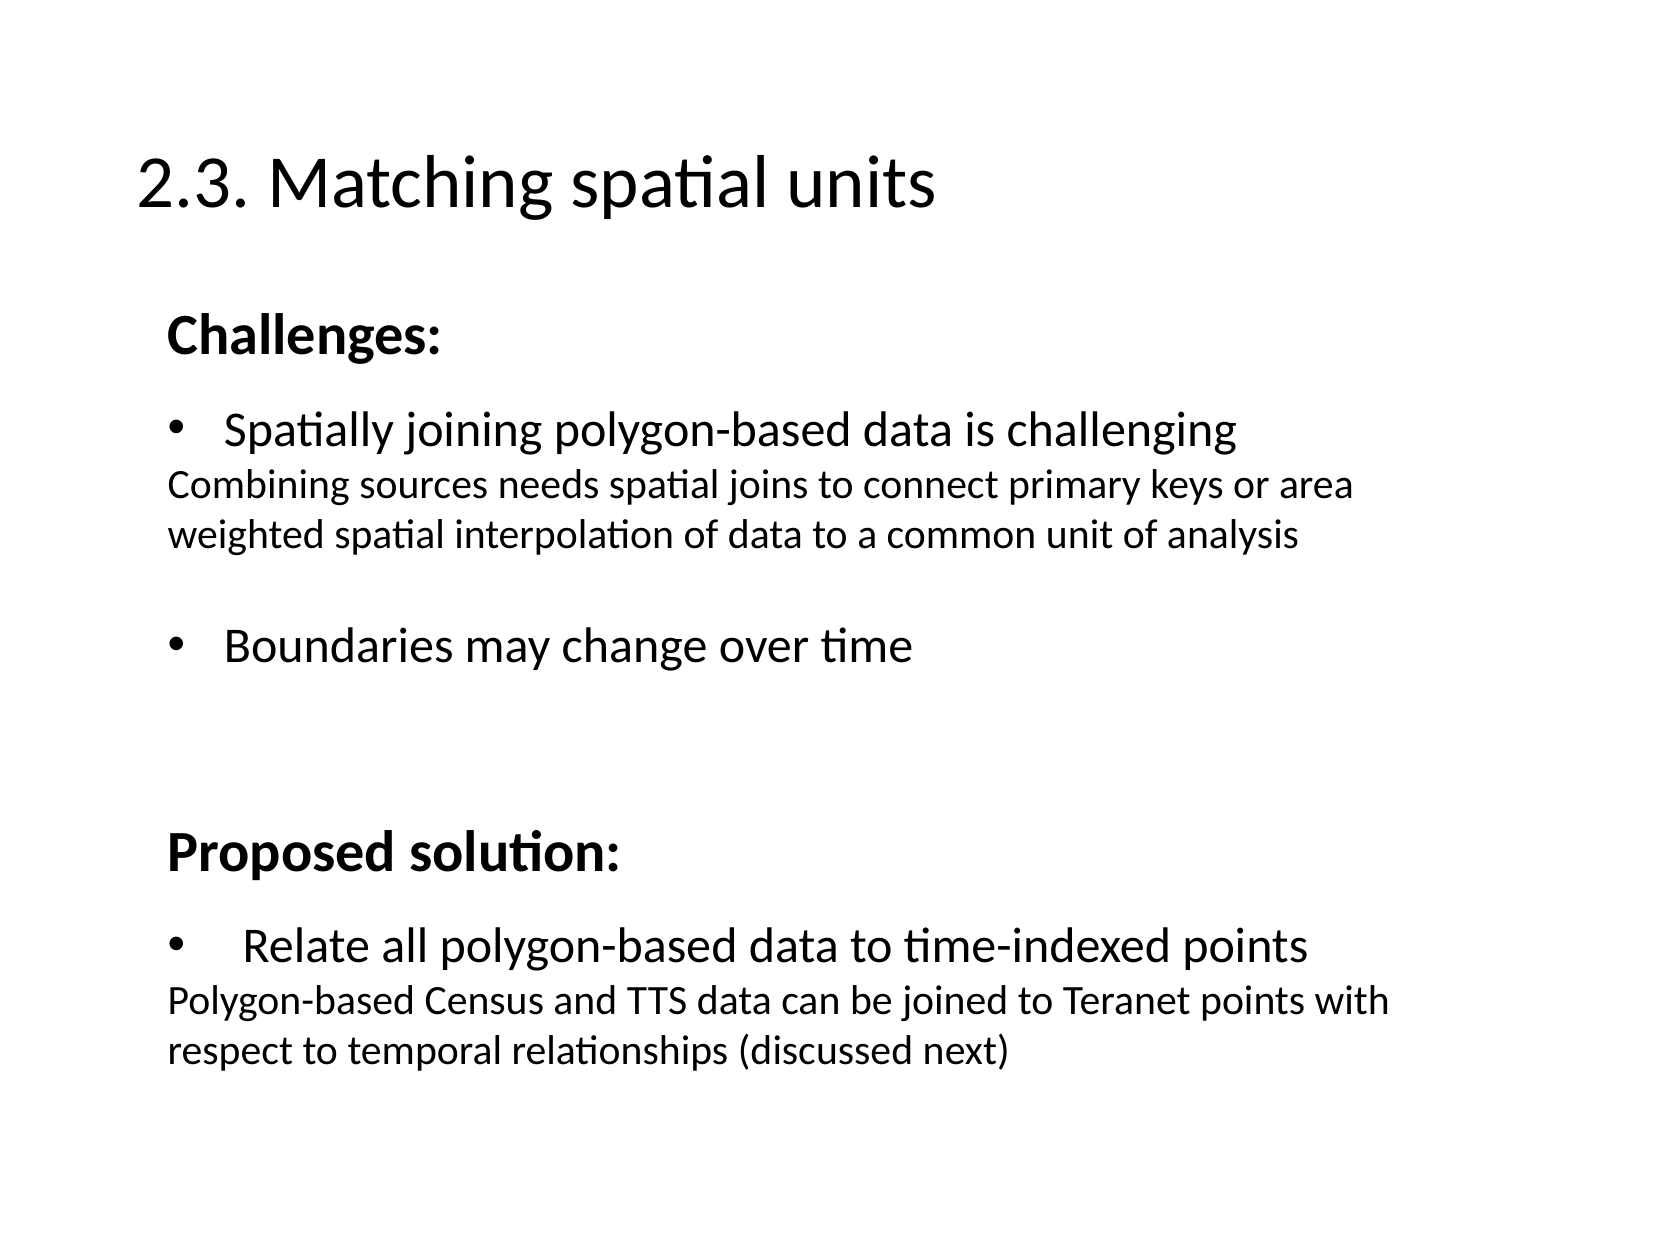

2.3. Matching spatial units
Challenges:
Spatially joining polygon-based data is challenging
Combining sources needs spatial joins to connect primary keys or area weighted spatial interpolation of data to a common unit of analysis

Boundaries may change over time

Proposed solution:
Relate all polygon-based data to time-indexed points
Polygon-based Census and TTS data can be joined to Teranet points with respect to temporal relationships (discussed next)